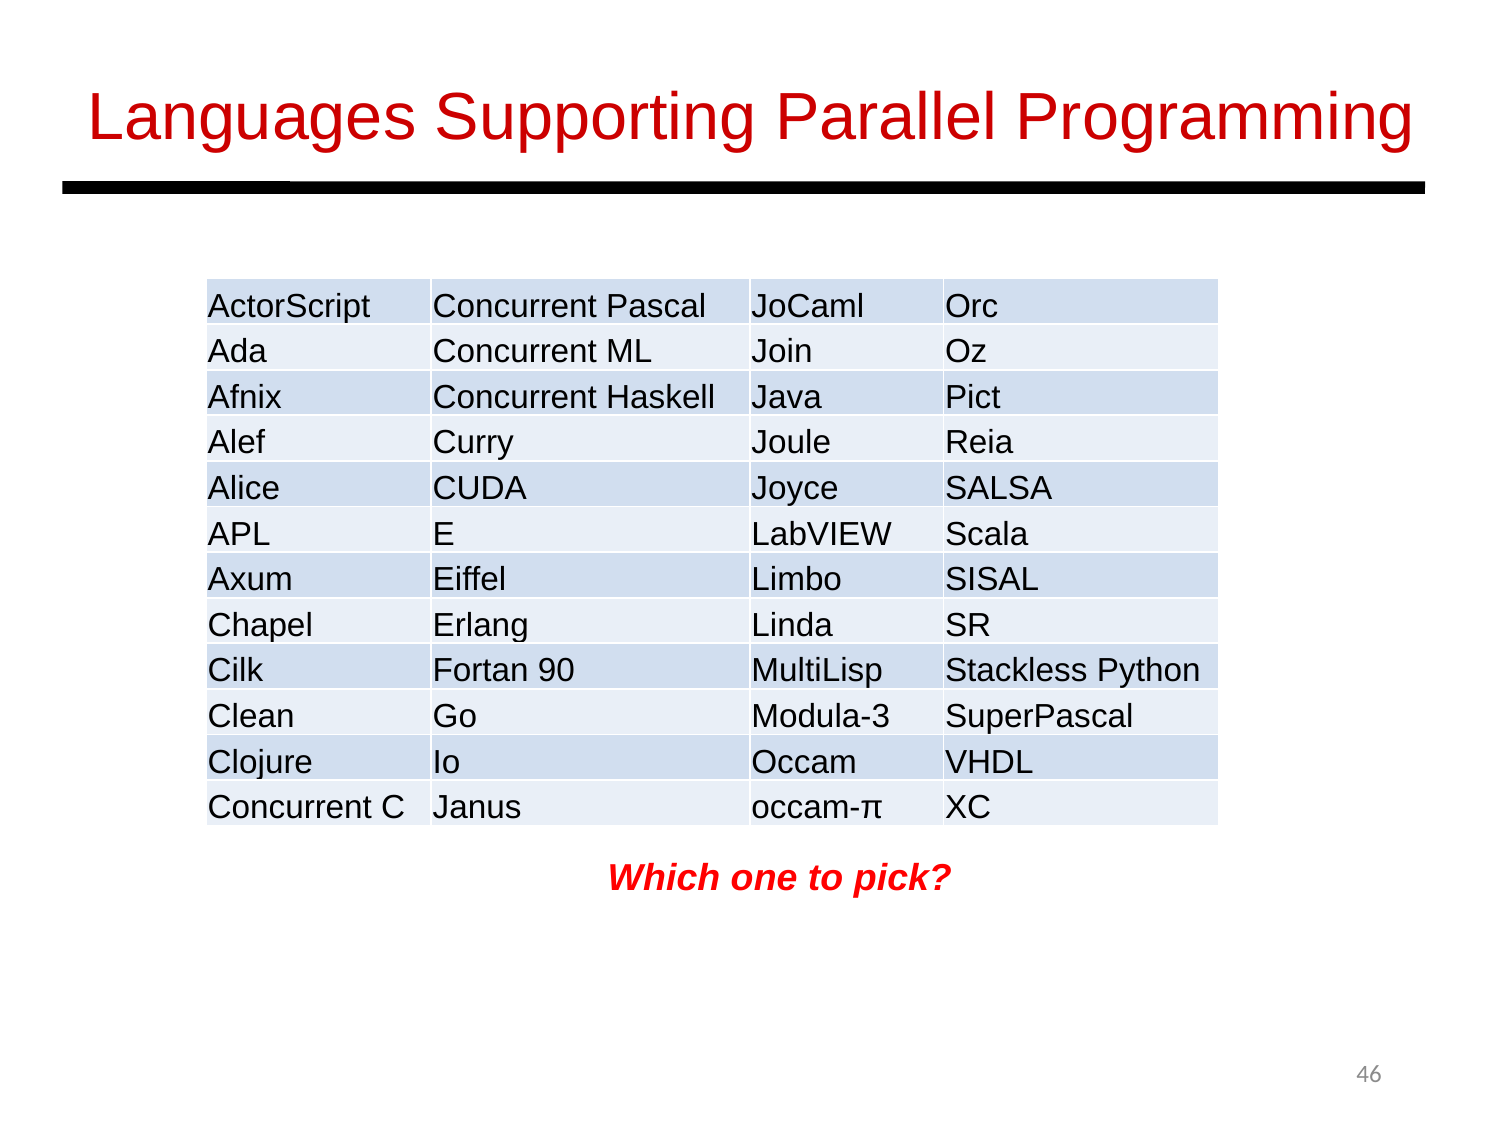

Languages Supporting Parallel Programming

| ActorScript | Concurrent Pascal | JoCaml | Orc |
| --- | --- | --- | --- |
| Ada | Concurrent ML | Join | Oz |
| Afnix | Concurrent Haskell | Java | Pict |
| Alef | Curry | Joule | Reia |
| Alice | CUDA | Joyce | SALSA |
| APL | E | LabVIEW | Scala |
| Axum | Eiffel | Limbo | SISAL |
| Chapel | Erlang | Linda | SR |
| Cilk | Fortan 90 | MultiLisp | Stackless Python |
| Clean | Go | Modula-3 | SuperPascal |
| Clojure | Io | Occam | VHDL |
| Concurrent C | Janus | occam-π | XC |
Which one to pick?
46